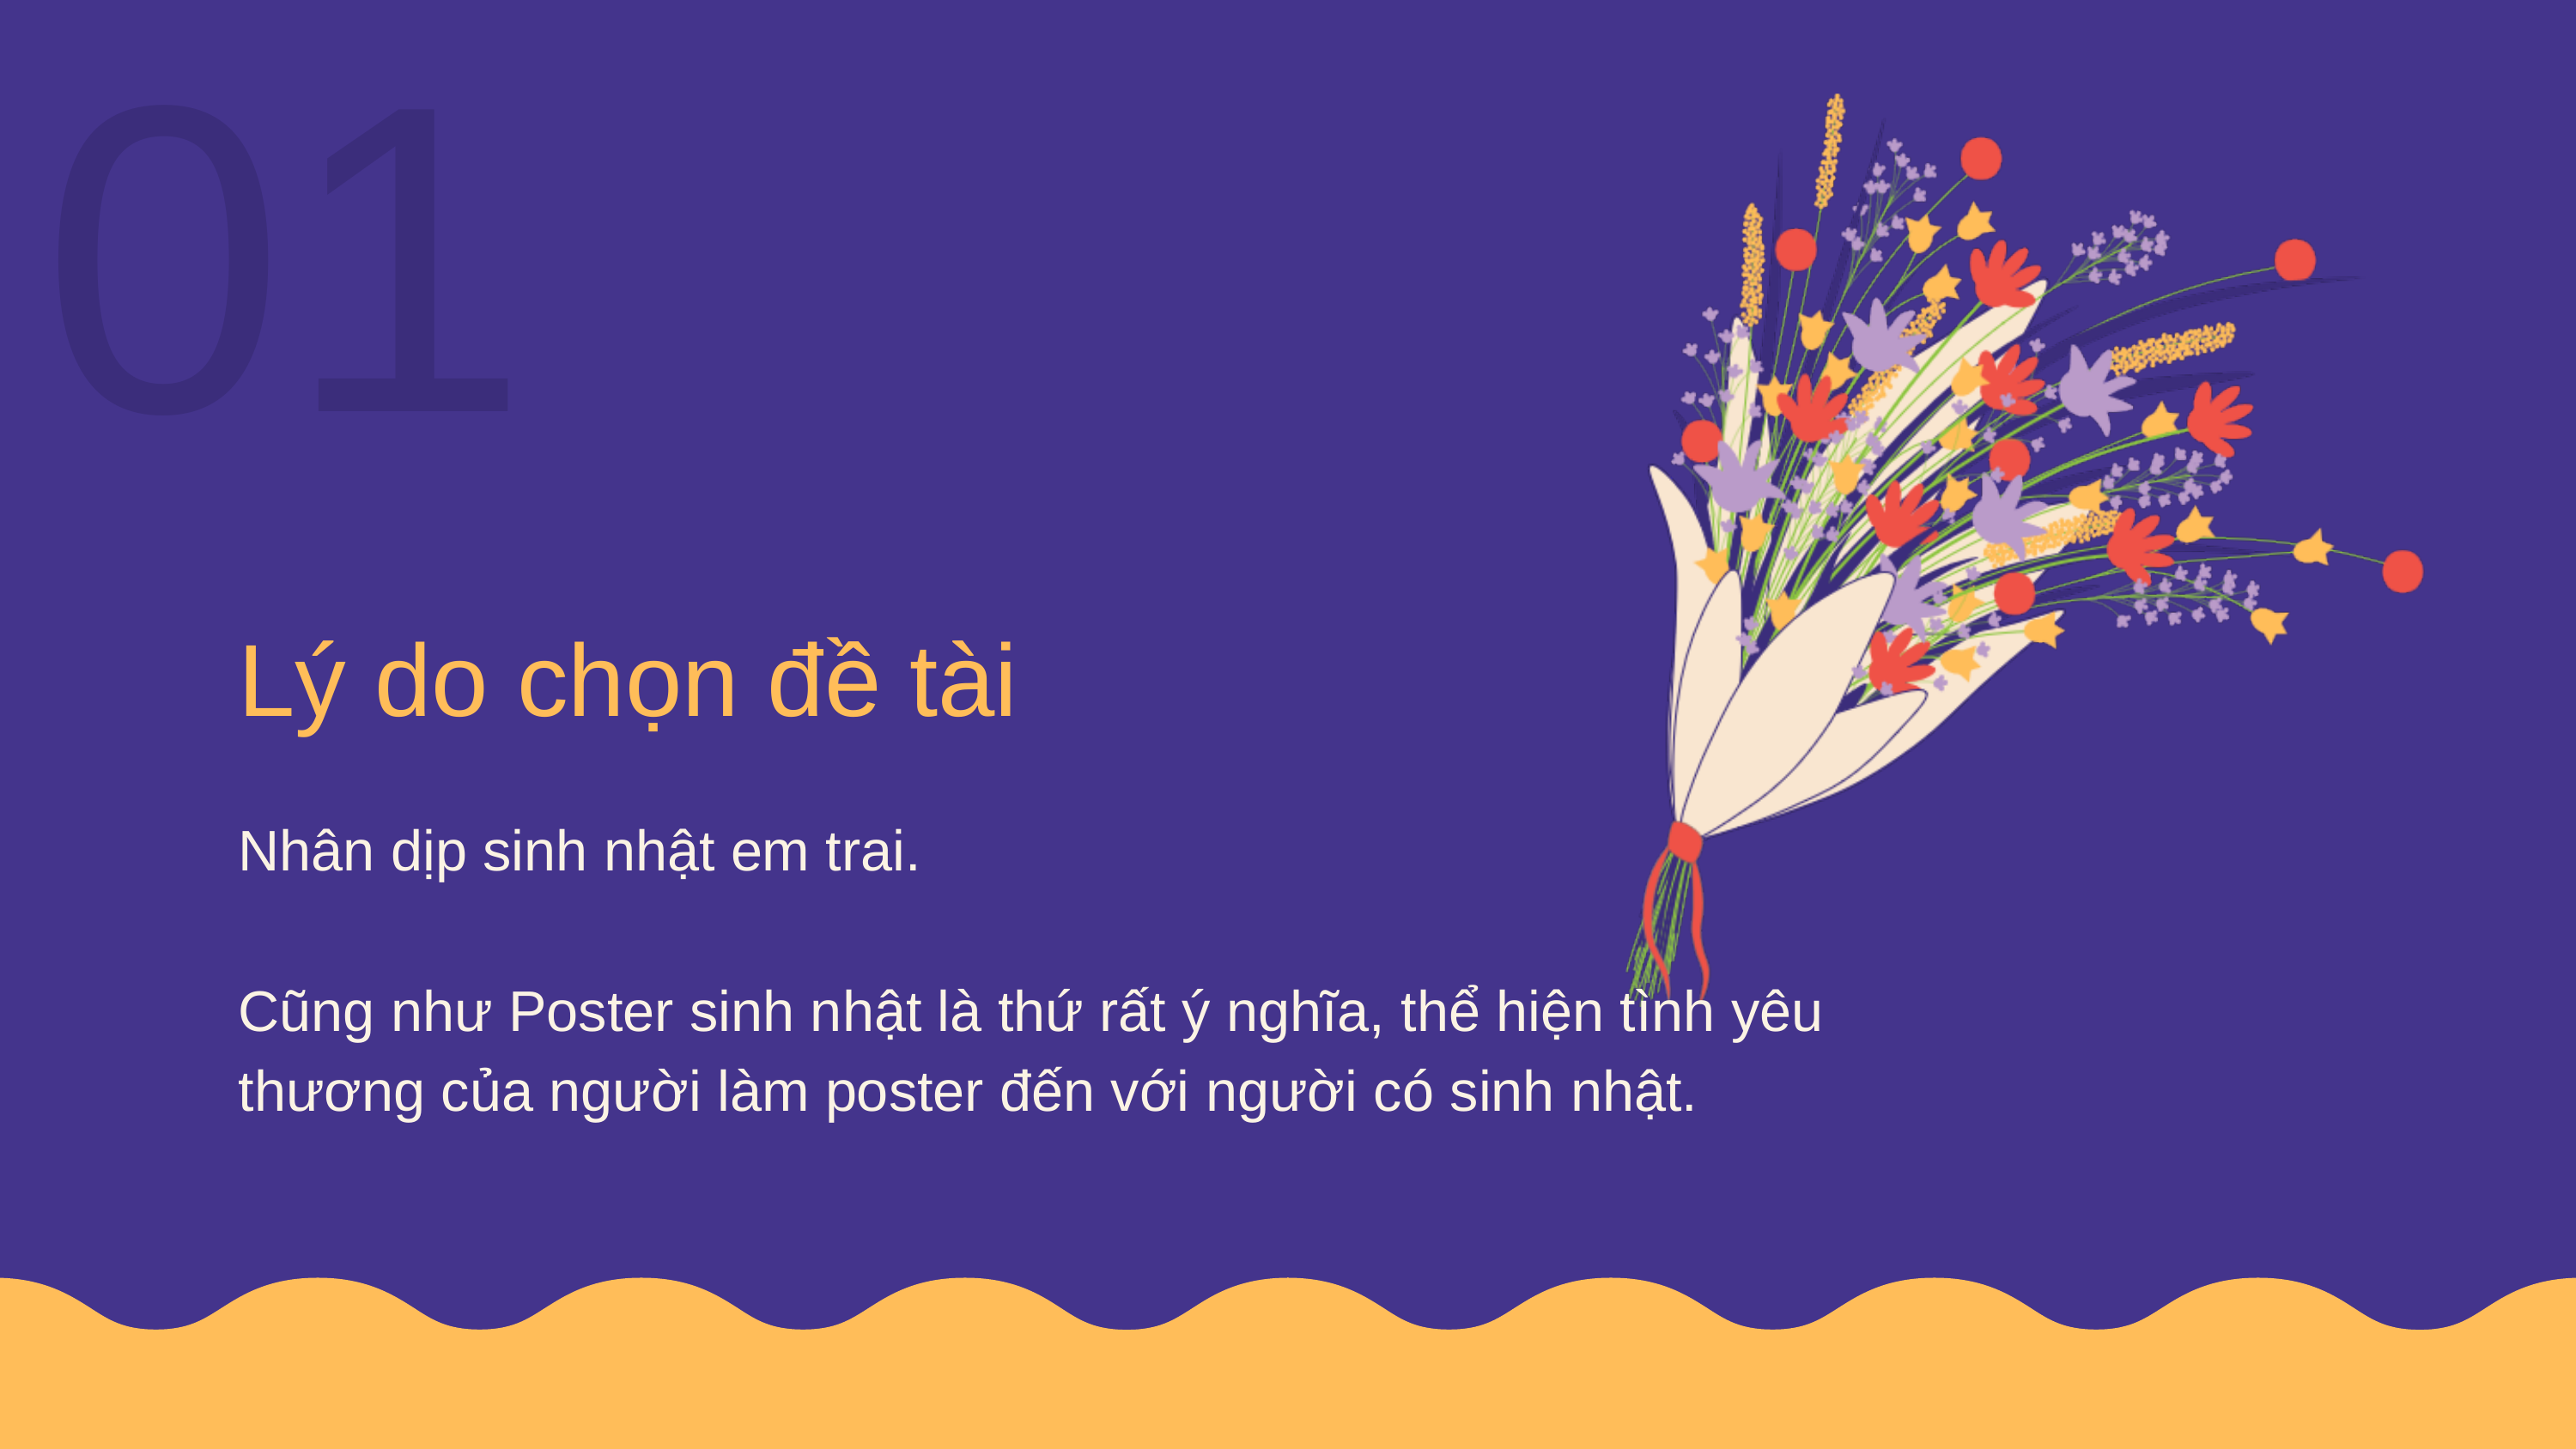

01

Lý do chọn đề tài
Nhân dịp sinh nhật em trai.

Cũng như Poster sinh nhật là thứ rất ý nghĩa, thể hiện tình yêu thương của người làm poster đến với người có sinh nhật.